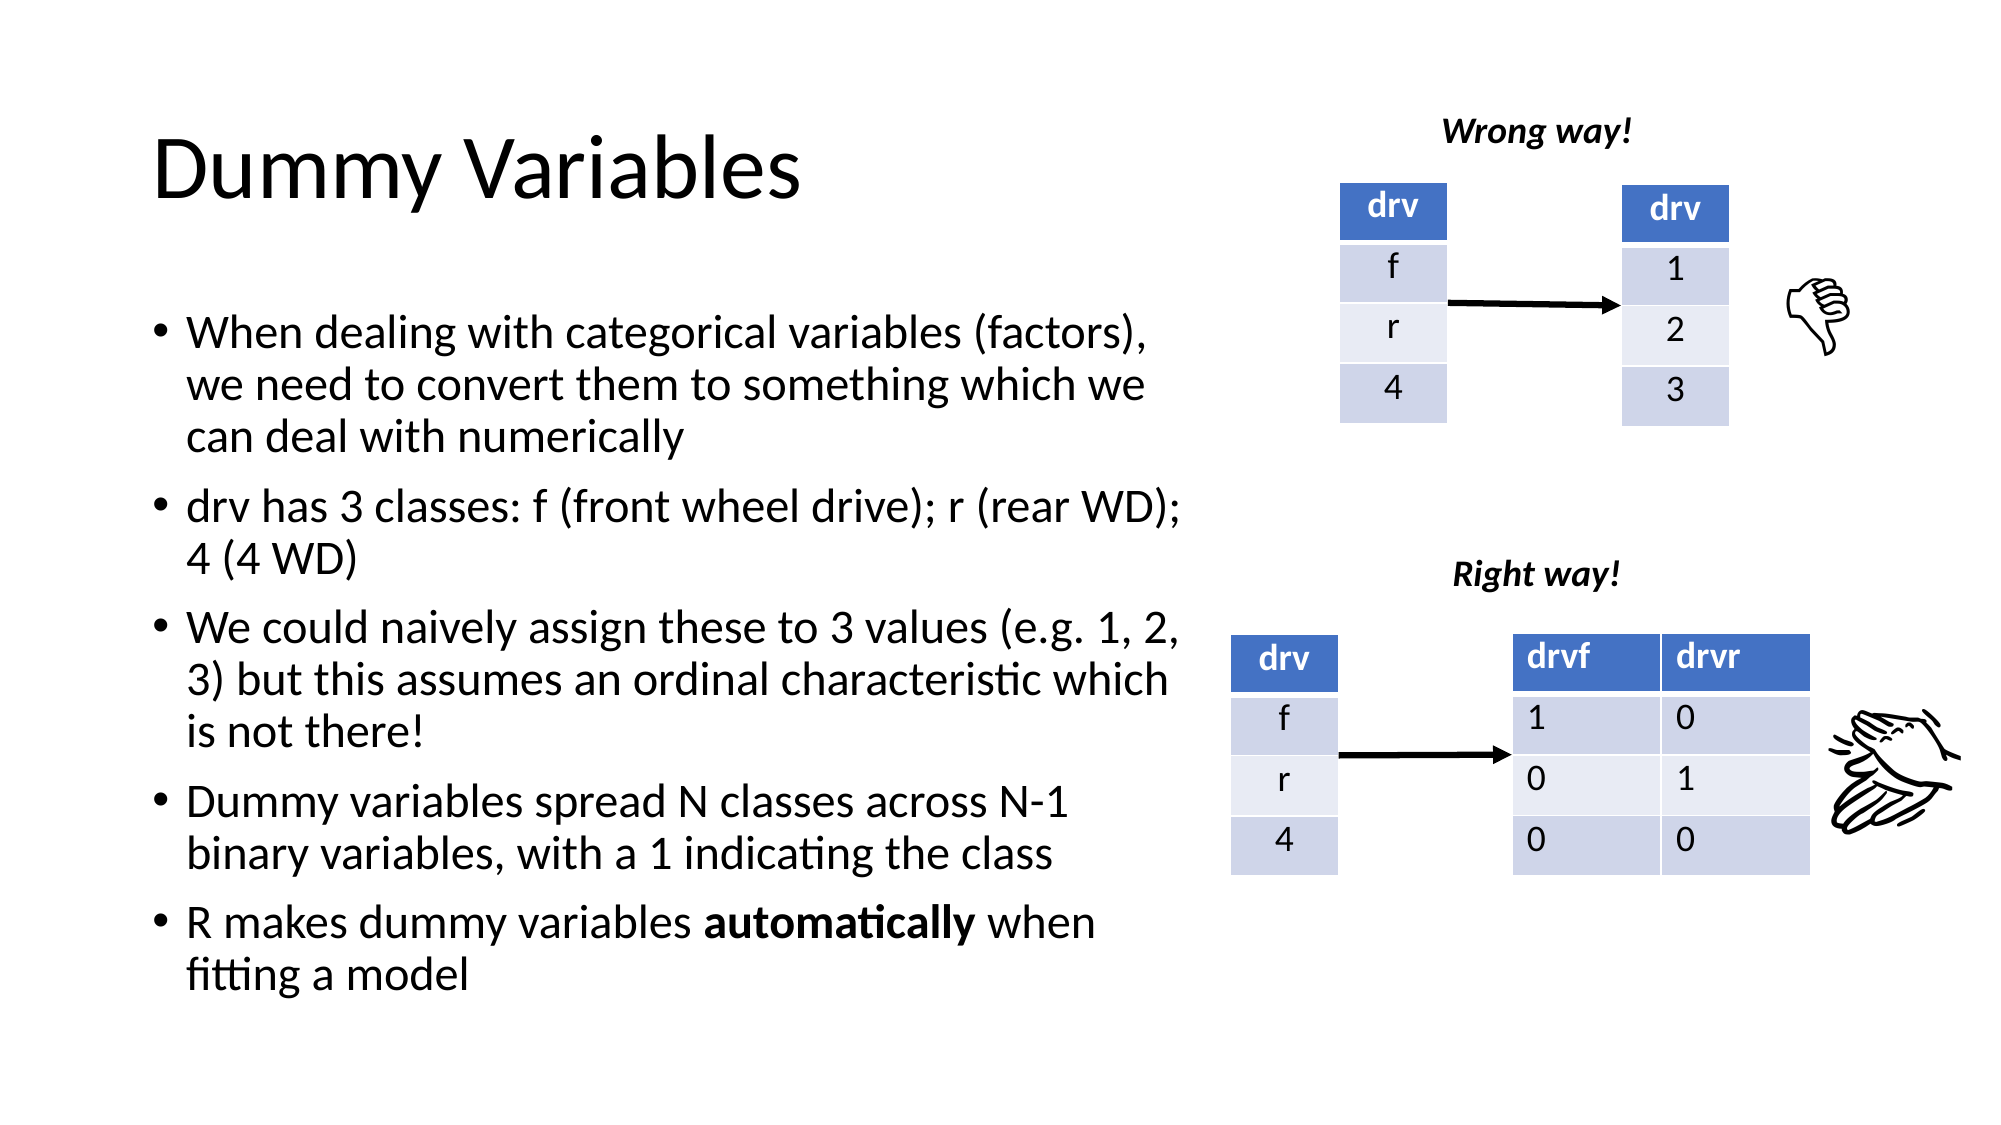

# Dummy Variables
Wrong way!
| drv |
| --- |
| f |
| r |
| 4 |
| drv |
| --- |
| 1 |
| 2 |
| 3 |
👎
When dealing with categorical variables (factors), we need to convert them to something which we can deal with numerically
drv has 3 classes: f (front wheel drive); r (rear WD); 4 (4 WD)
We could naively assign these to 3 values (e.g. 1, 2, 3) but this assumes an ordinal characteristic which is not there!
Dummy variables spread N classes across N-1 binary variables, with a 1 indicating the class
R makes dummy variables automatically when fitting a model
Right way!
| drvf | drvr |
| --- | --- |
| 1 | 0 |
| 0 | 1 |
| 0 | 0 |
| drv |
| --- |
| f |
| r |
| 4 |
👏